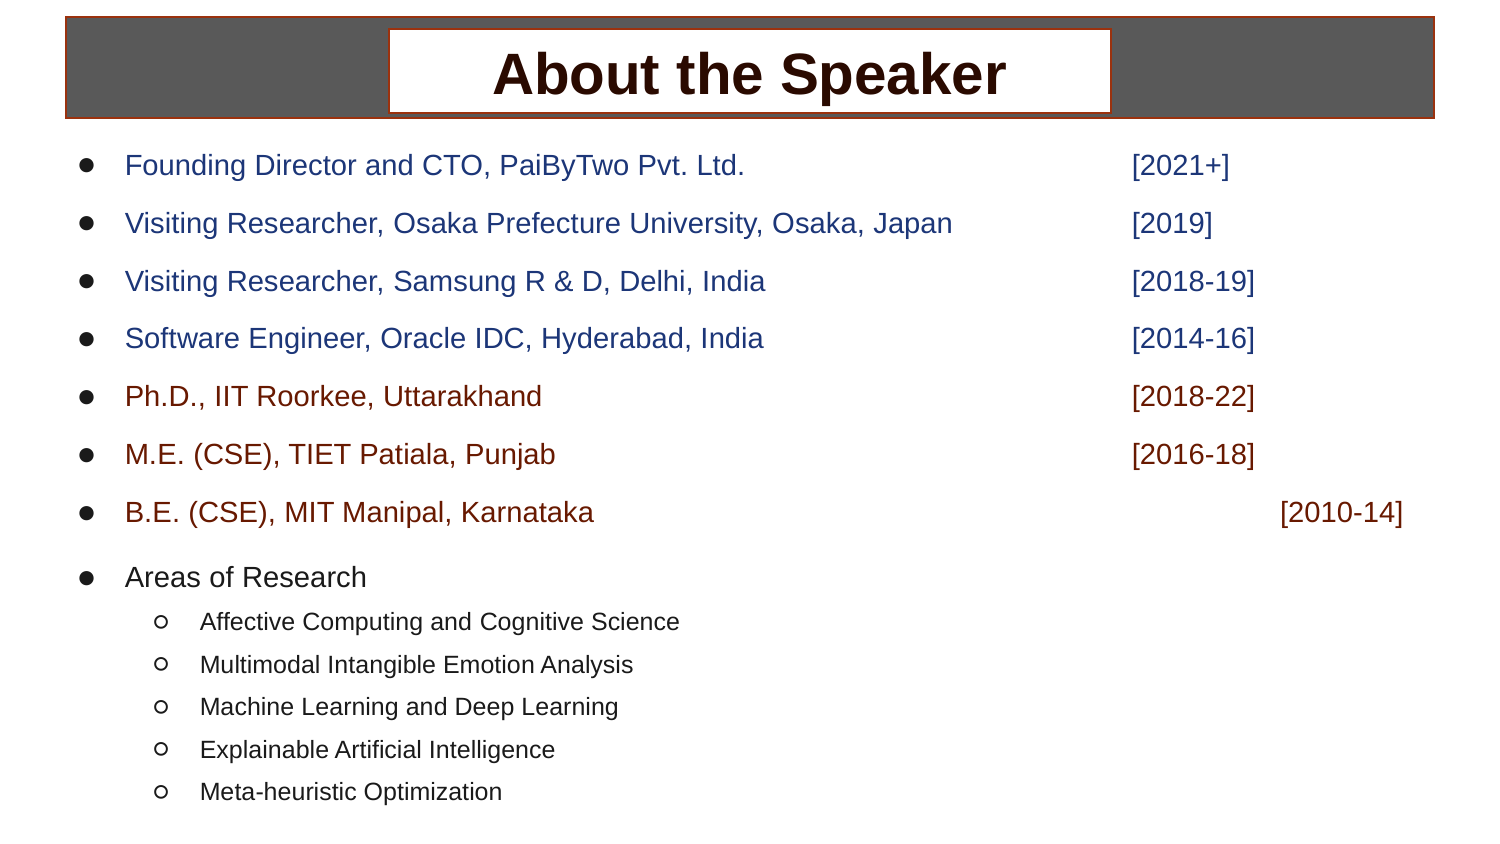

#
About the Speaker
Founding Director and CTO, PaiByTwo Pvt. Ltd.		             [2021+]
Visiting Researcher, Osaka Prefecture University, Osaka, Japan    	             [2019]
Visiting Researcher, Samsung R & D, Delhi, India		             [2018-19]
Software Engineer, Oracle IDC, Hyderabad, India		             [2014-16]
Ph.D., IIT Roorkee, Uttarakhand		      		             [2018-22]
M.E. (CSE), TIET Patiala, Punjab				             [2016-18]
B.E. (CSE), MIT Manipal, Karnataka			                               [2010-14]
Areas of Research
Affective Computing and Cognitive Science
Multimodal Intangible Emotion Analysis
Machine Learning and Deep Learning
Explainable Artificial Intelligence
Meta-heuristic Optimization